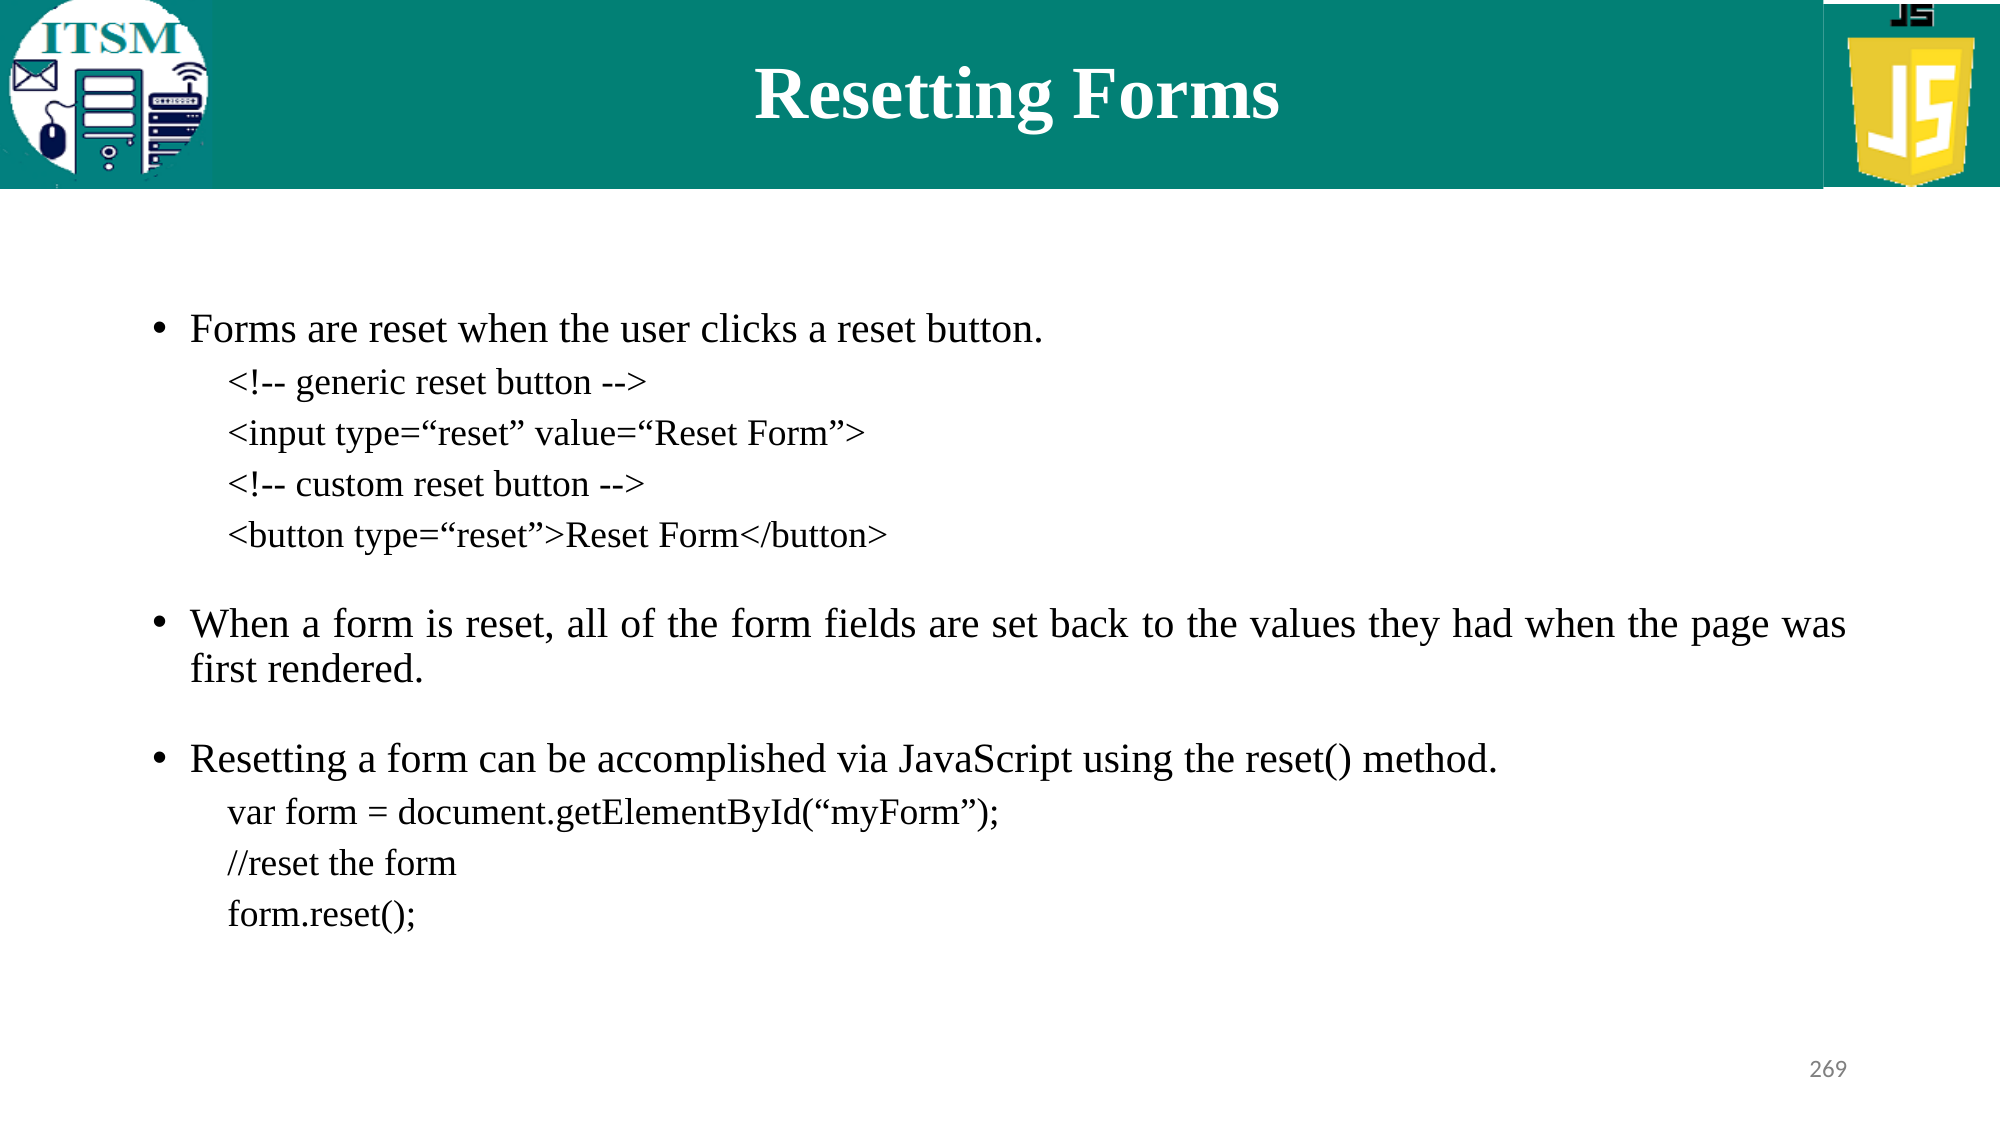

# Resetting Forms
Forms are reset when the user clicks a reset button.
<!-- generic reset button -->
<input type=“reset” value=“Reset Form”>
<!-- custom reset button -->
<button type=“reset”>Reset Form</button>
When a form is reset, all of the form fields are set back to the values they had when the page was first rendered.
Resetting a form can be accomplished via JavaScript using the reset() method.
var form = document.getElementById(“myForm”);
//reset the form
form.reset();
269